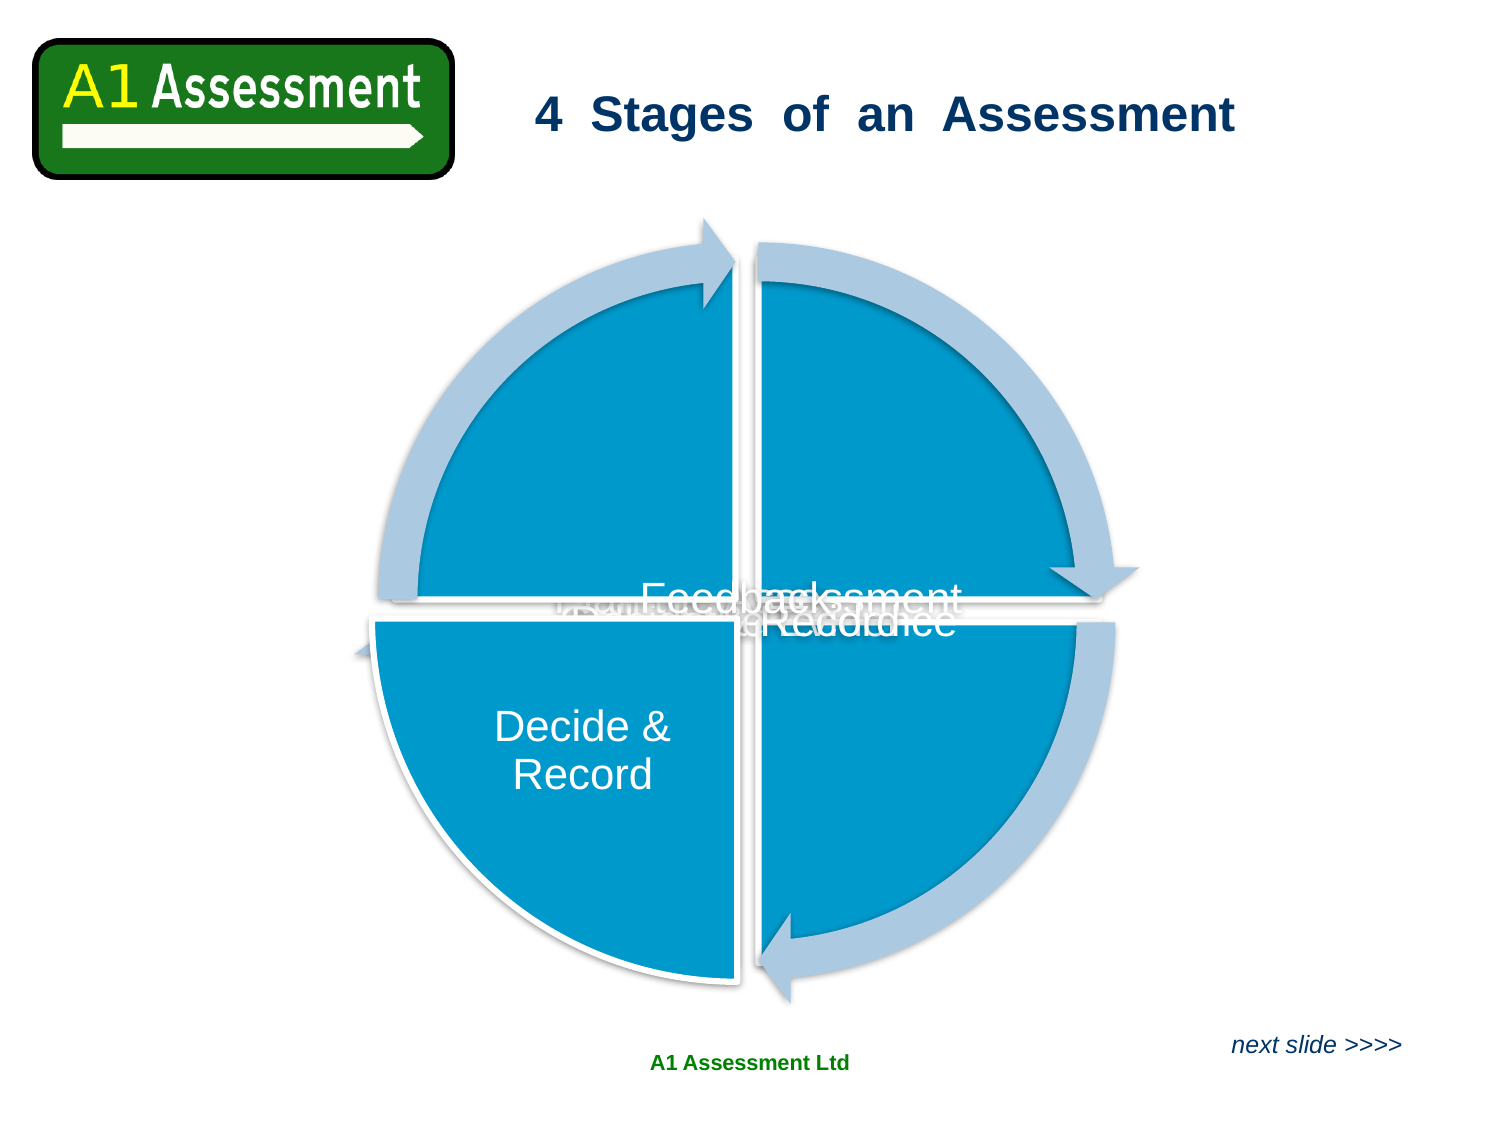

# 4  Stages  of  an  Assessment
Plan the Assessment
Collect the Evidence
Decide & Record
Feedback

Decide & Record
next slide >>>>
A1 Assessment Ltd